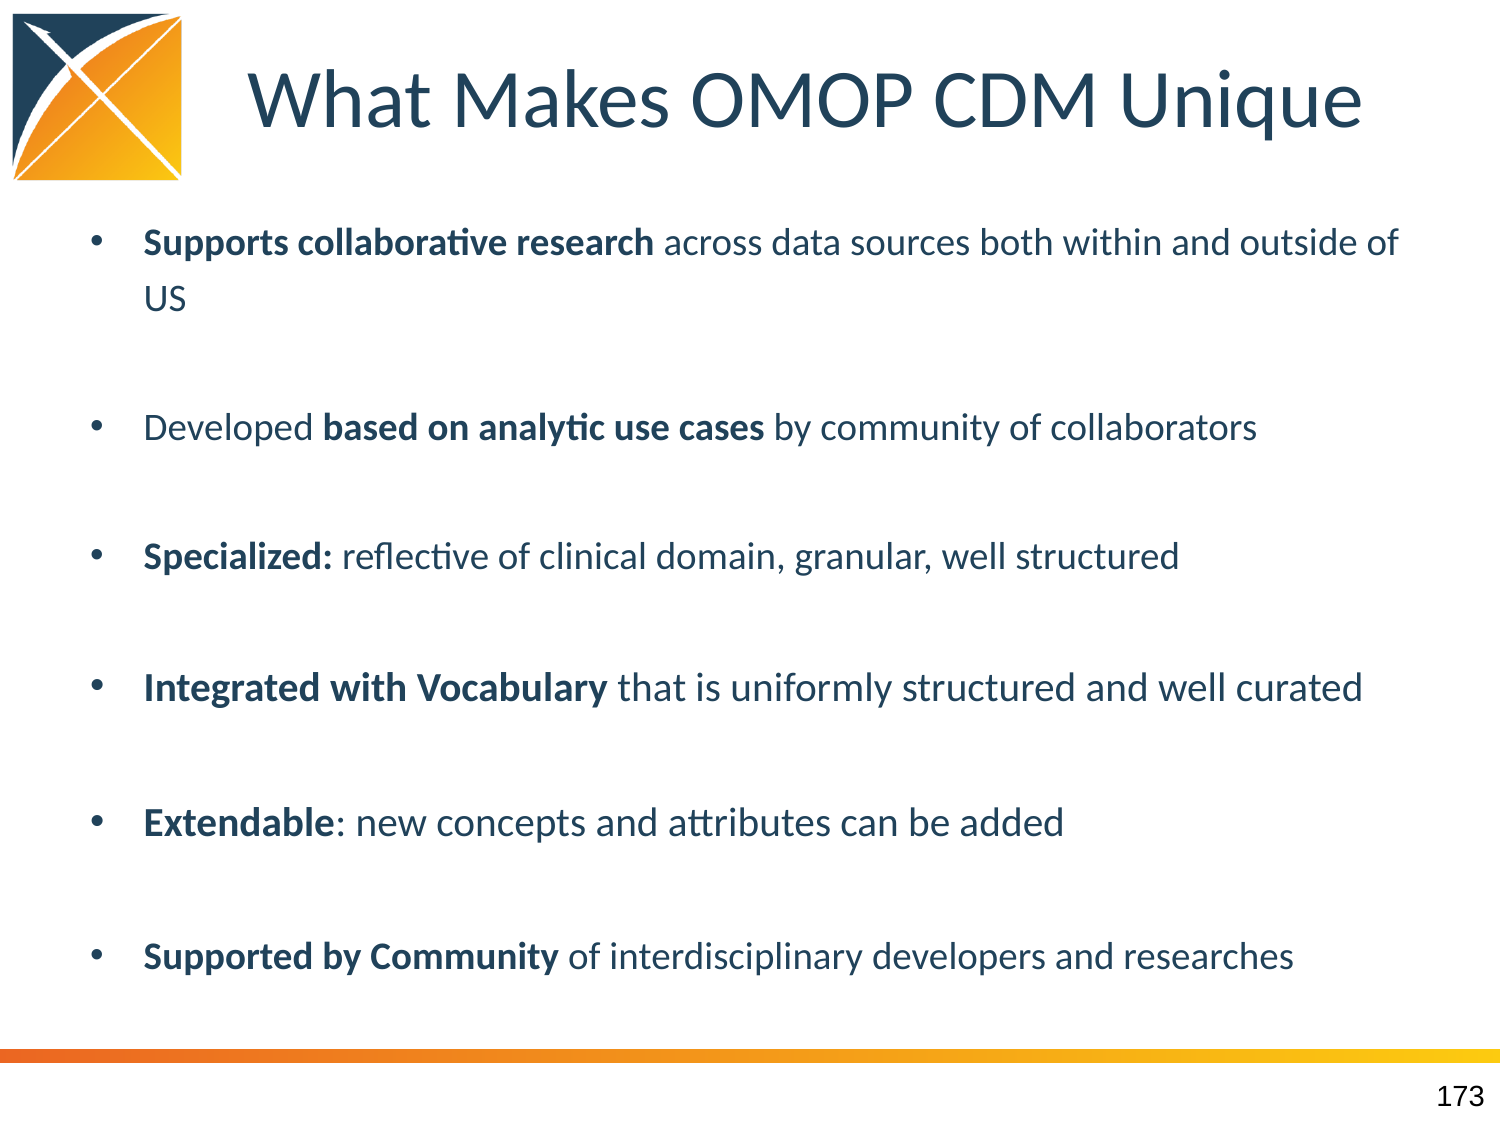

# What Makes OMOP CDM Unique
Supports collaborative research across data sources both within and outside of US

Developed based on analytic use cases by community of collaborators

Specialized: reflective of clinical domain, granular, well structured

Integrated with Vocabulary that is uniformly structured and well curated

Extendable: new concepts and attributes can be added

Supported by Community of interdisciplinary developers and researches
173